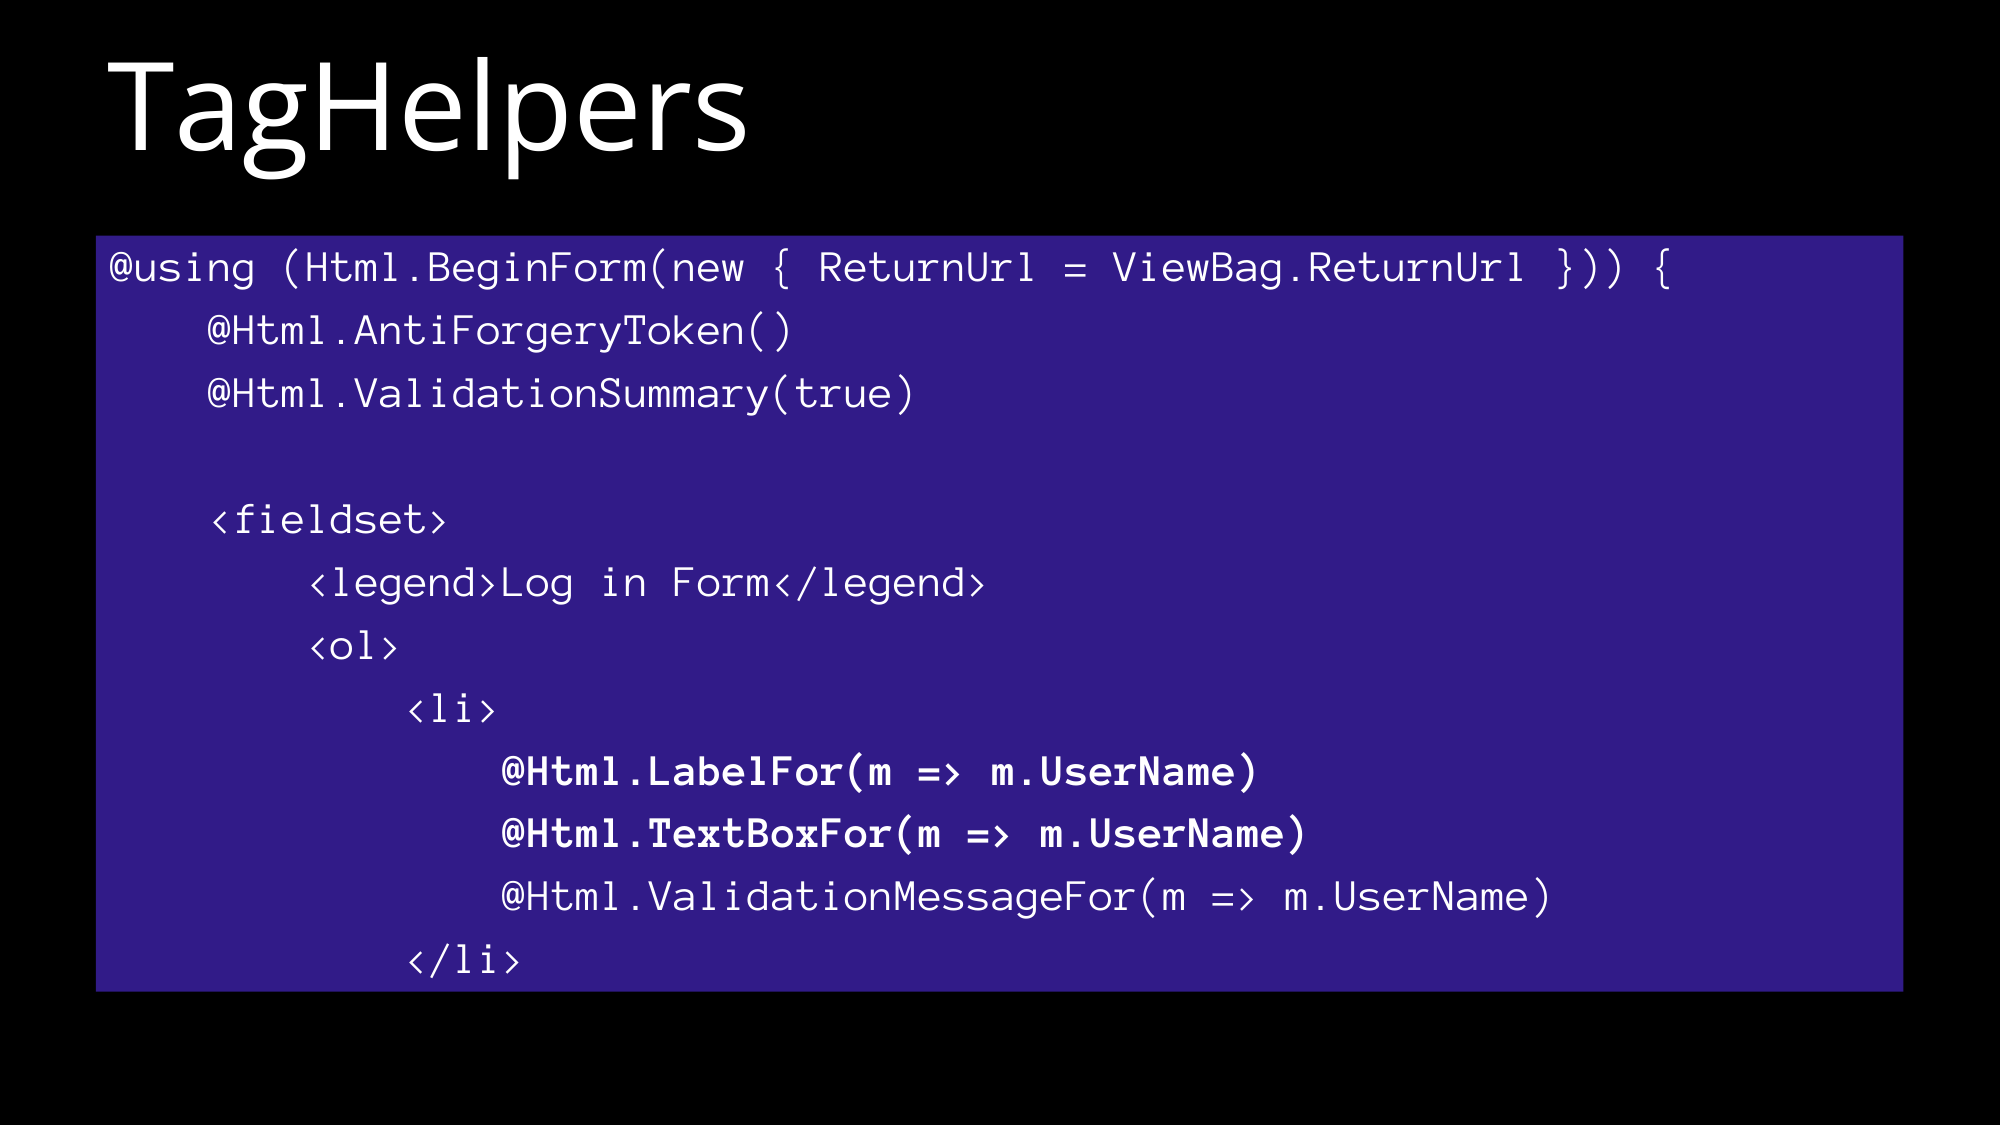

# TagHelpers
@using (Html.BeginForm(new { ReturnUrl = ViewBag.ReturnUrl })) {
    @Html.AntiForgeryToken()
    @Html.ValidationSummary(true)

    <fieldset>
        <legend>Log in Form</legend>
        <ol>
            <li>
                @Html.LabelFor(m => m.UserName)
                @Html.TextBoxFor(m => m.UserName)
                @Html.ValidationMessageFor(m => m.UserName)
            </li>